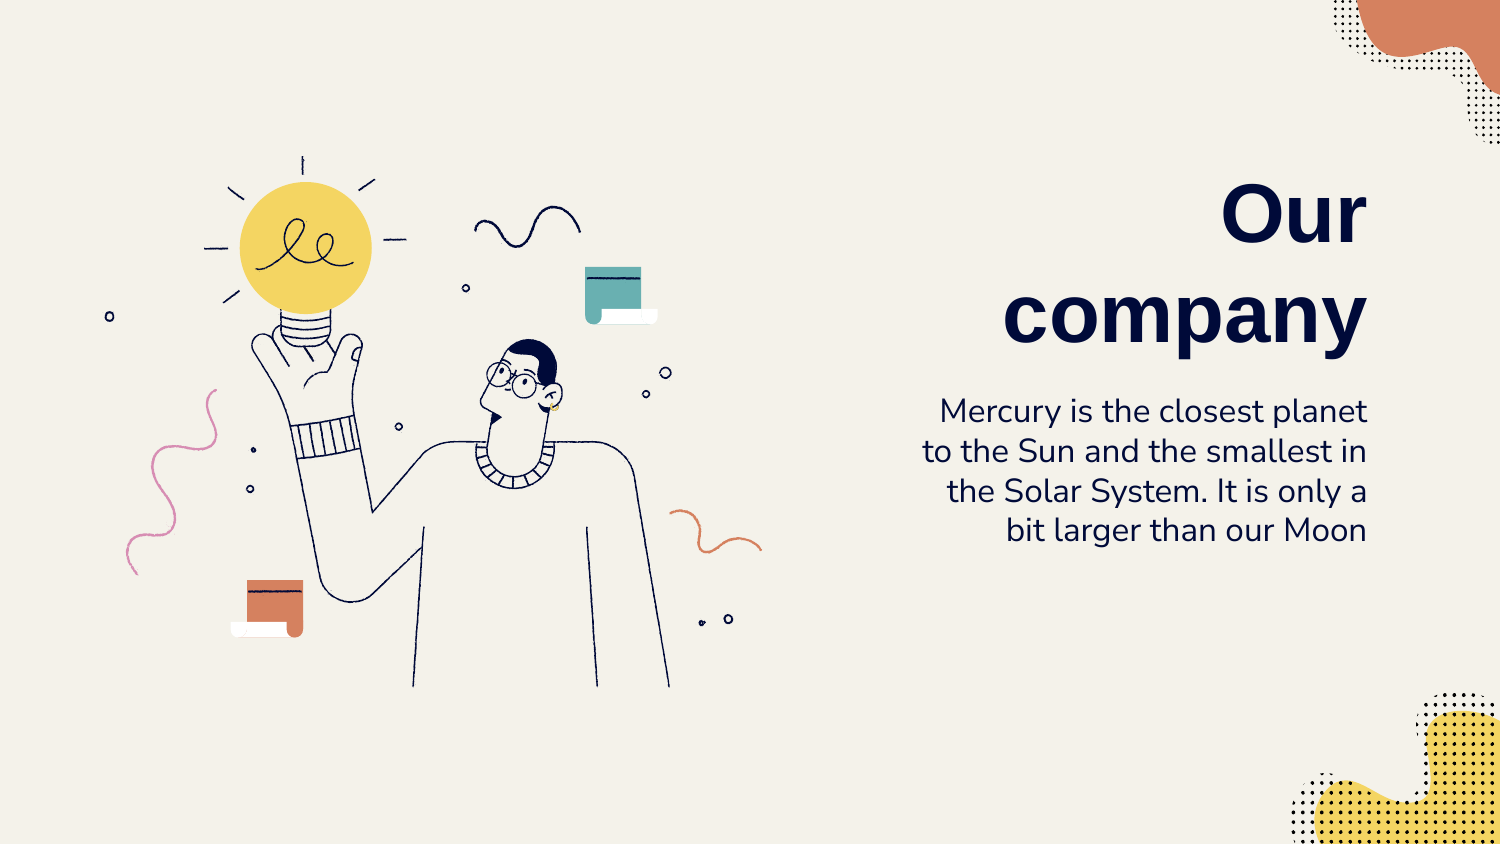

# Our company
Mercury is the closest planet to the Sun and the smallest in the Solar System. It is only a bit larger than our Moon